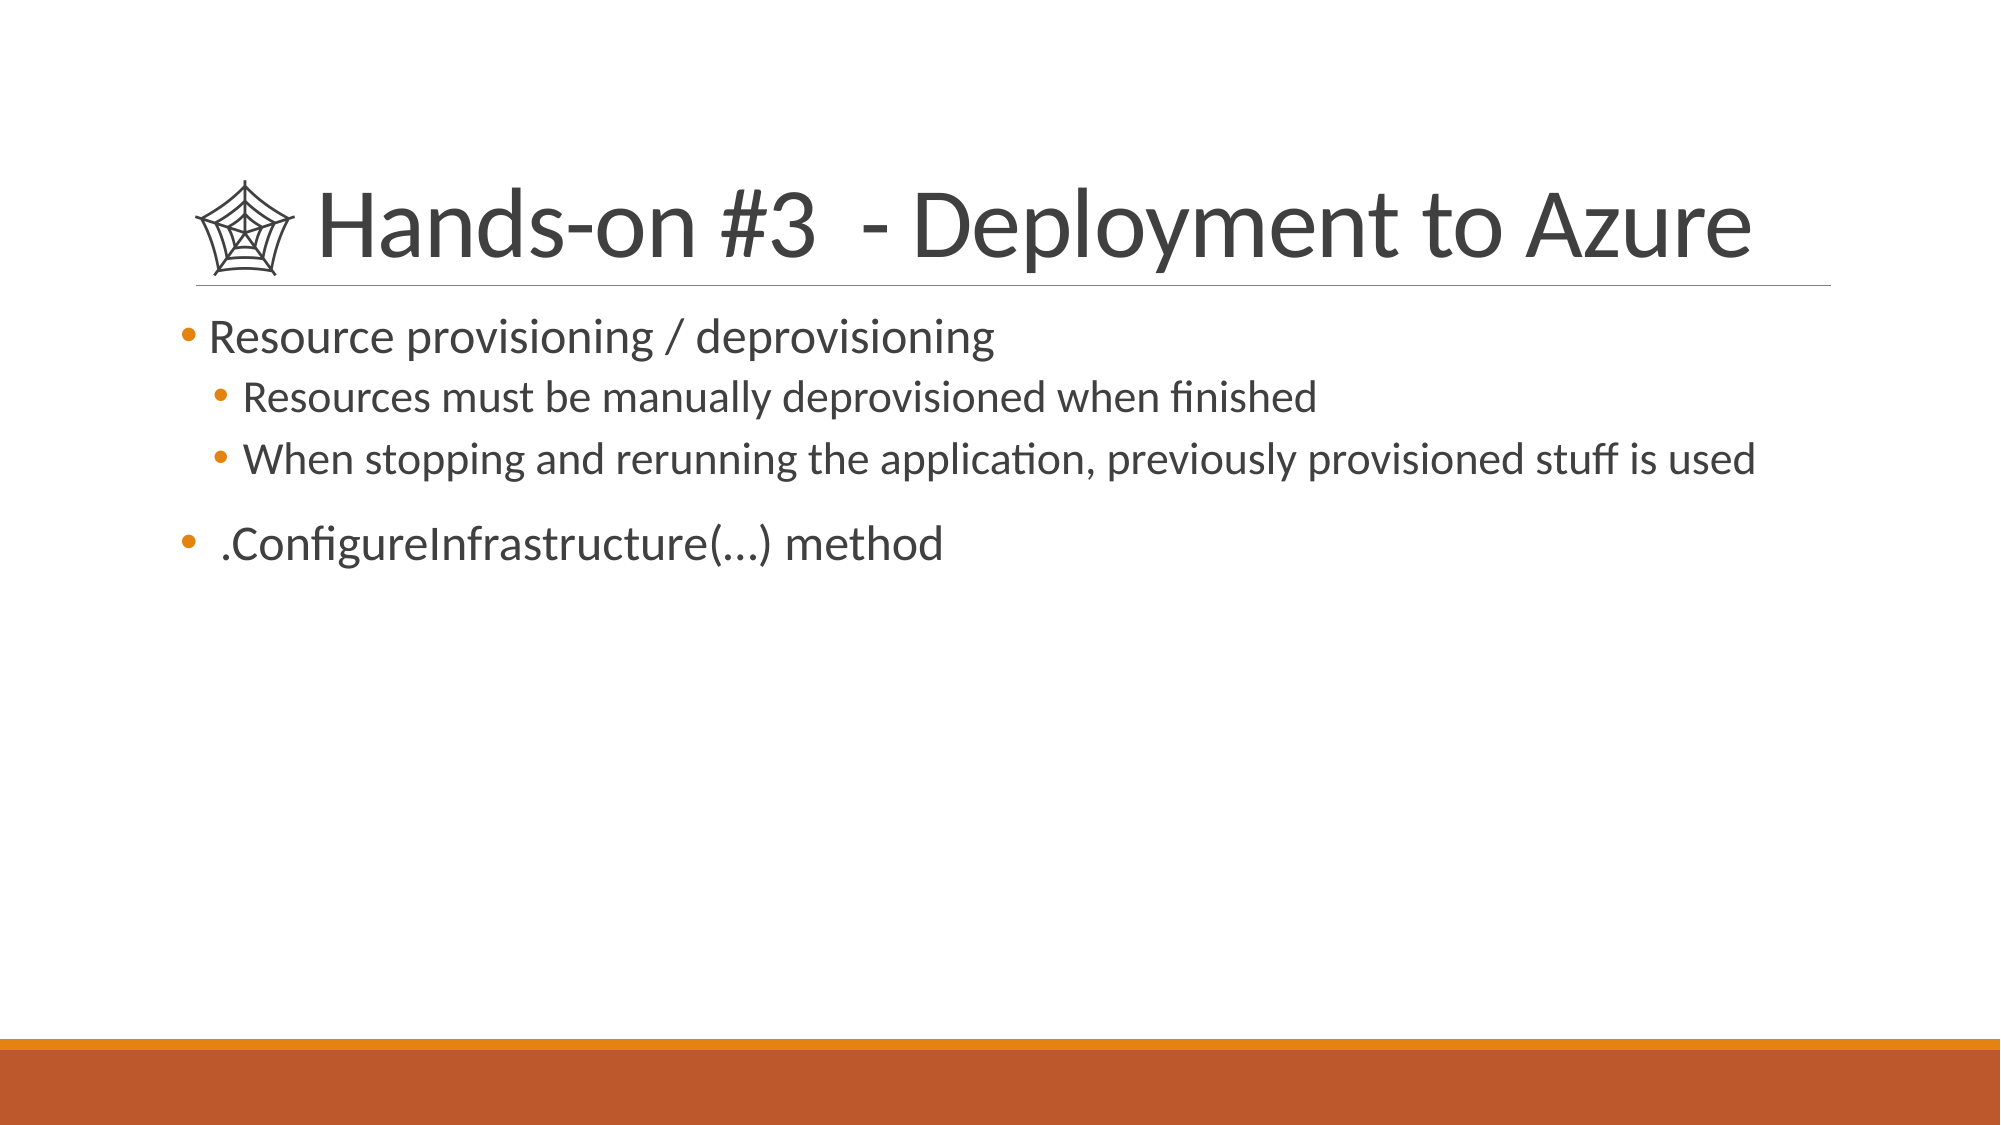

# 🕸️ Hands-on #3  - Deployment to Azure
 Resource provisioning / deprovisioning
Resources must be manually deprovisioned when finished
When stopping and rerunning the application, previously provisioned stuff is used
  .ConfigureInfrastructure(…) method